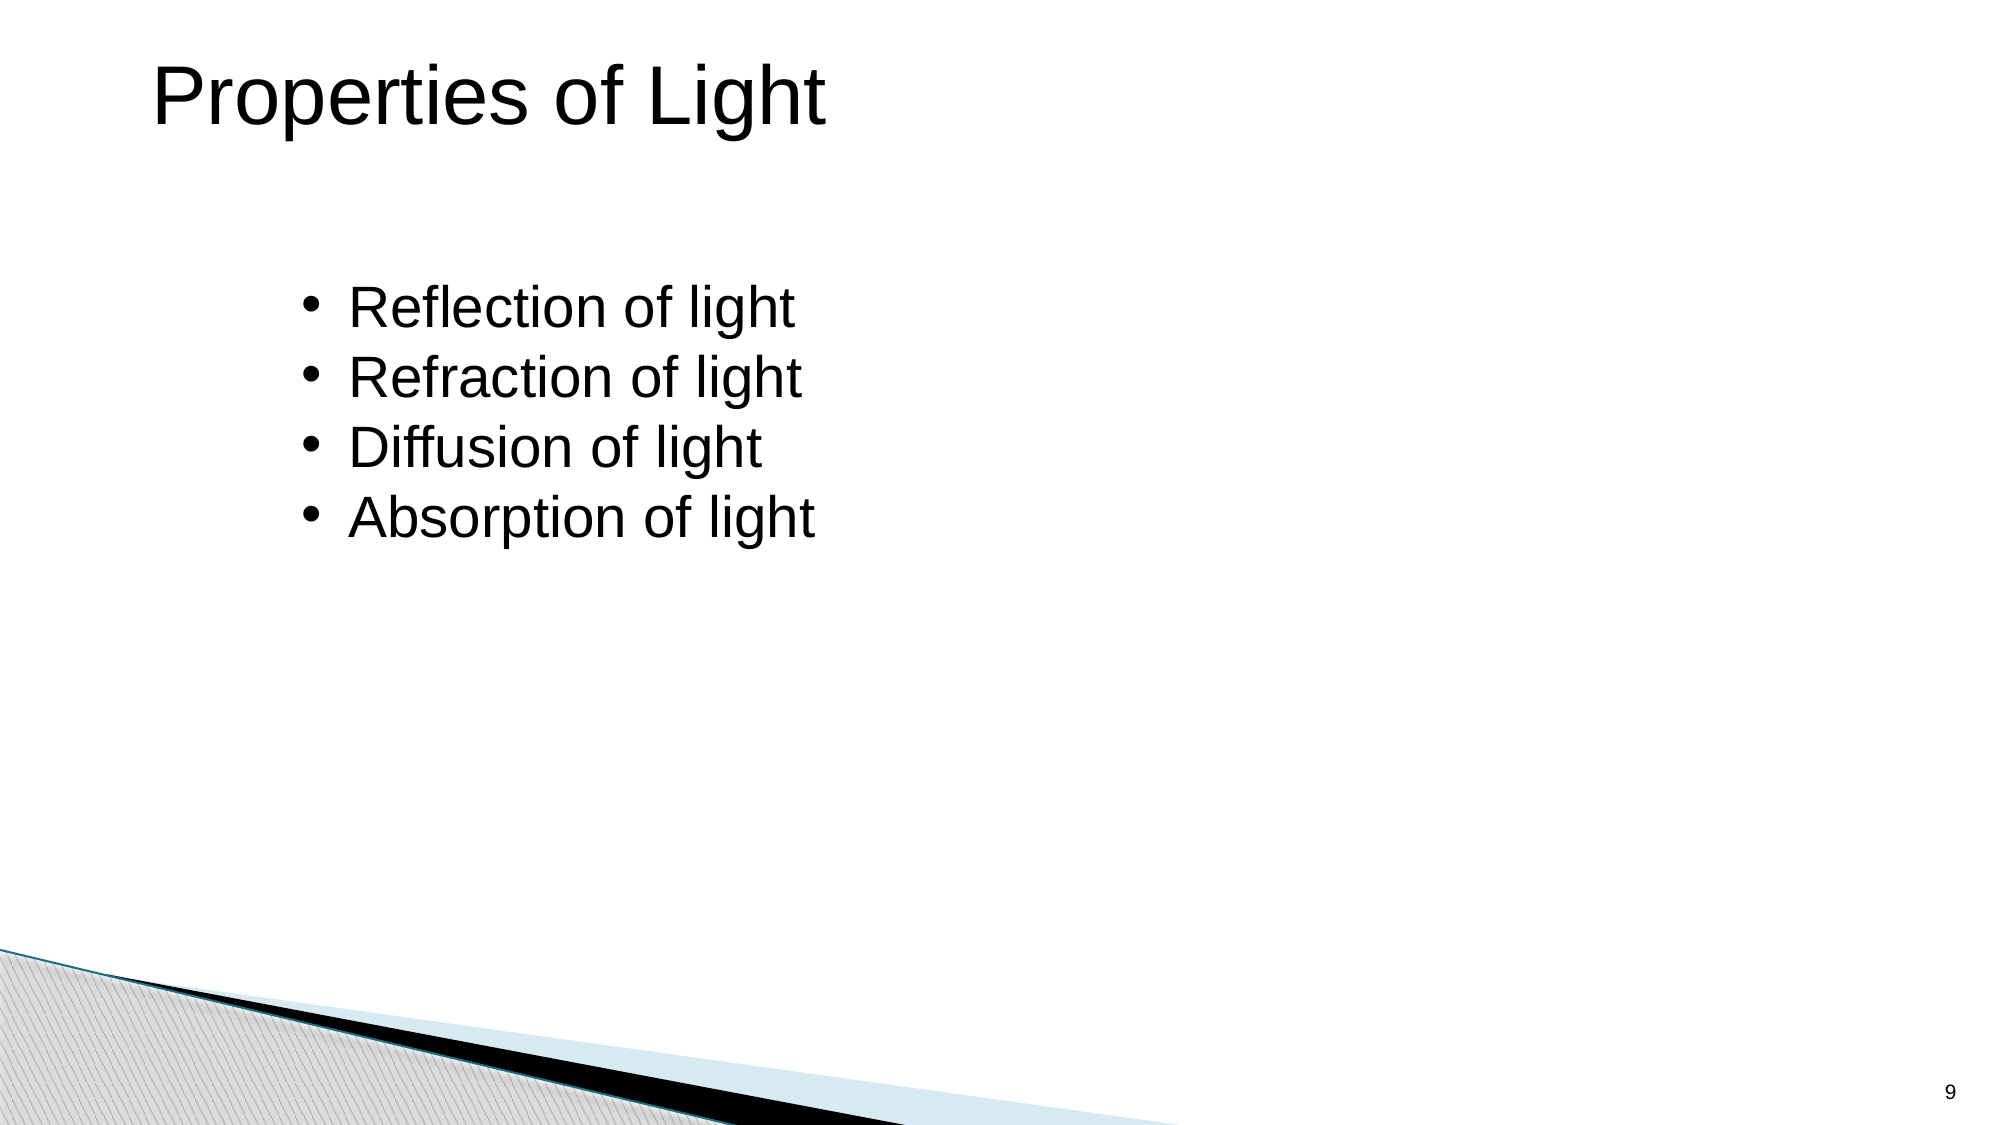

Properties of Light
Reflection of light
Refraction of light
Diffusion of light
Absorption of light
9